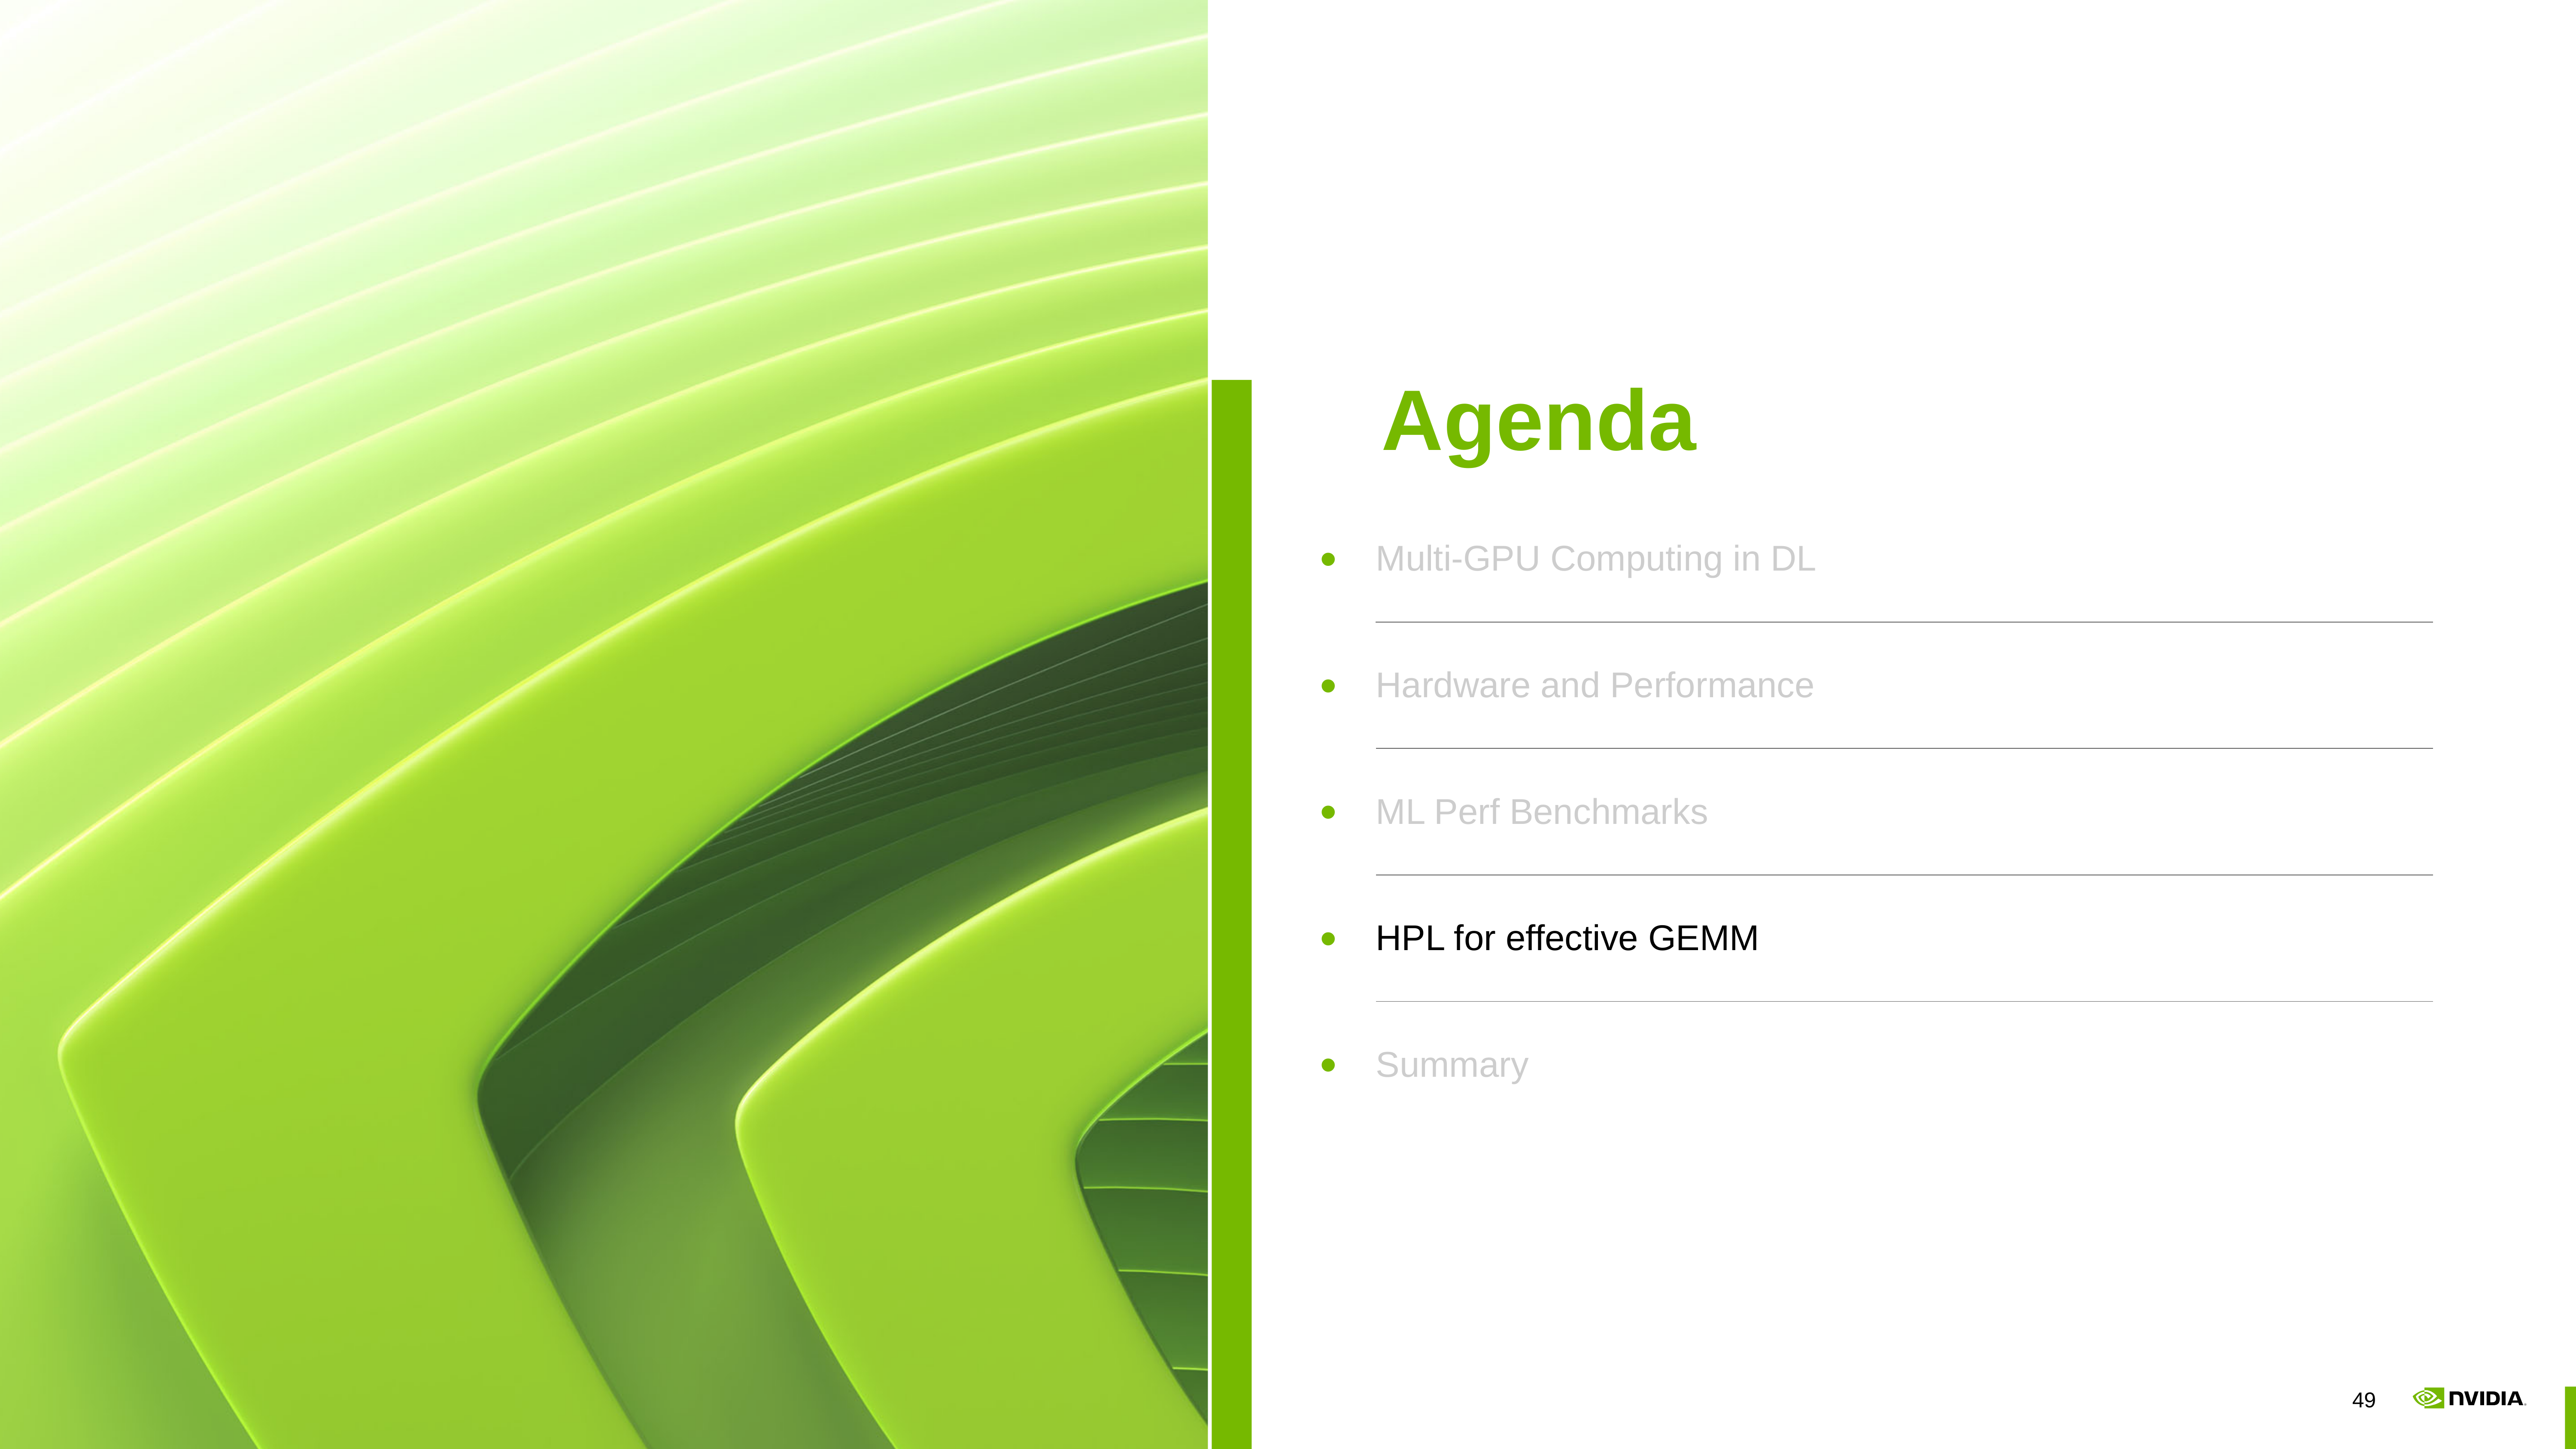

Agenda
| • | Multi-GPU Computing in DL |
| --- | --- |
| • | Hardware and Performance |
| • | ML Perf Benchmarks |
| • | HPL for effective GEMM |
| • | Summary |